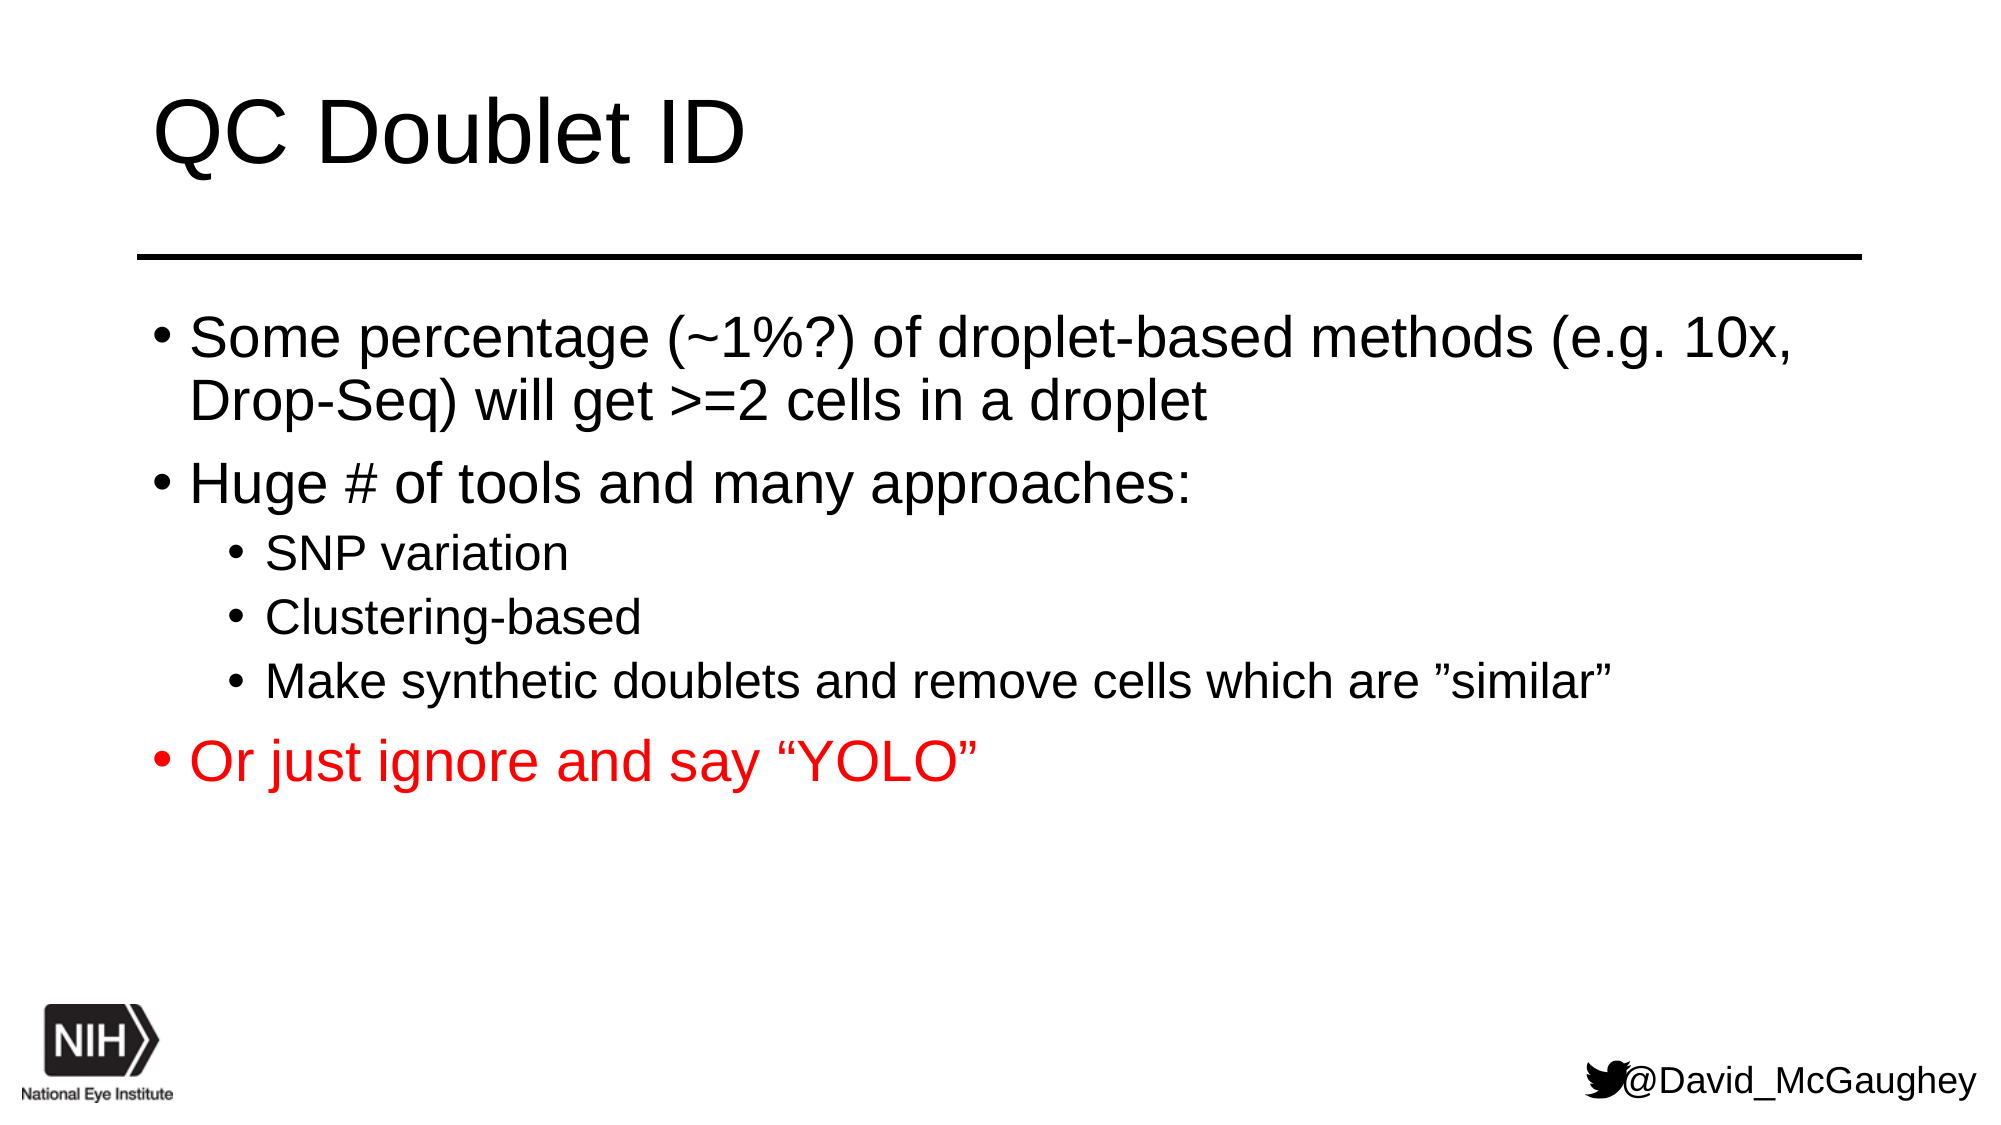

# QC Doublet ID
Some percentage (~1%?) of droplet-based methods (e.g. 10x, Drop-Seq) will get >=2 cells in a droplet
Huge # of tools and many approaches:
SNP variation
Clustering-based
Make synthetic doublets and remove cells which are ”similar”
Or just ignore and say “YOLO”